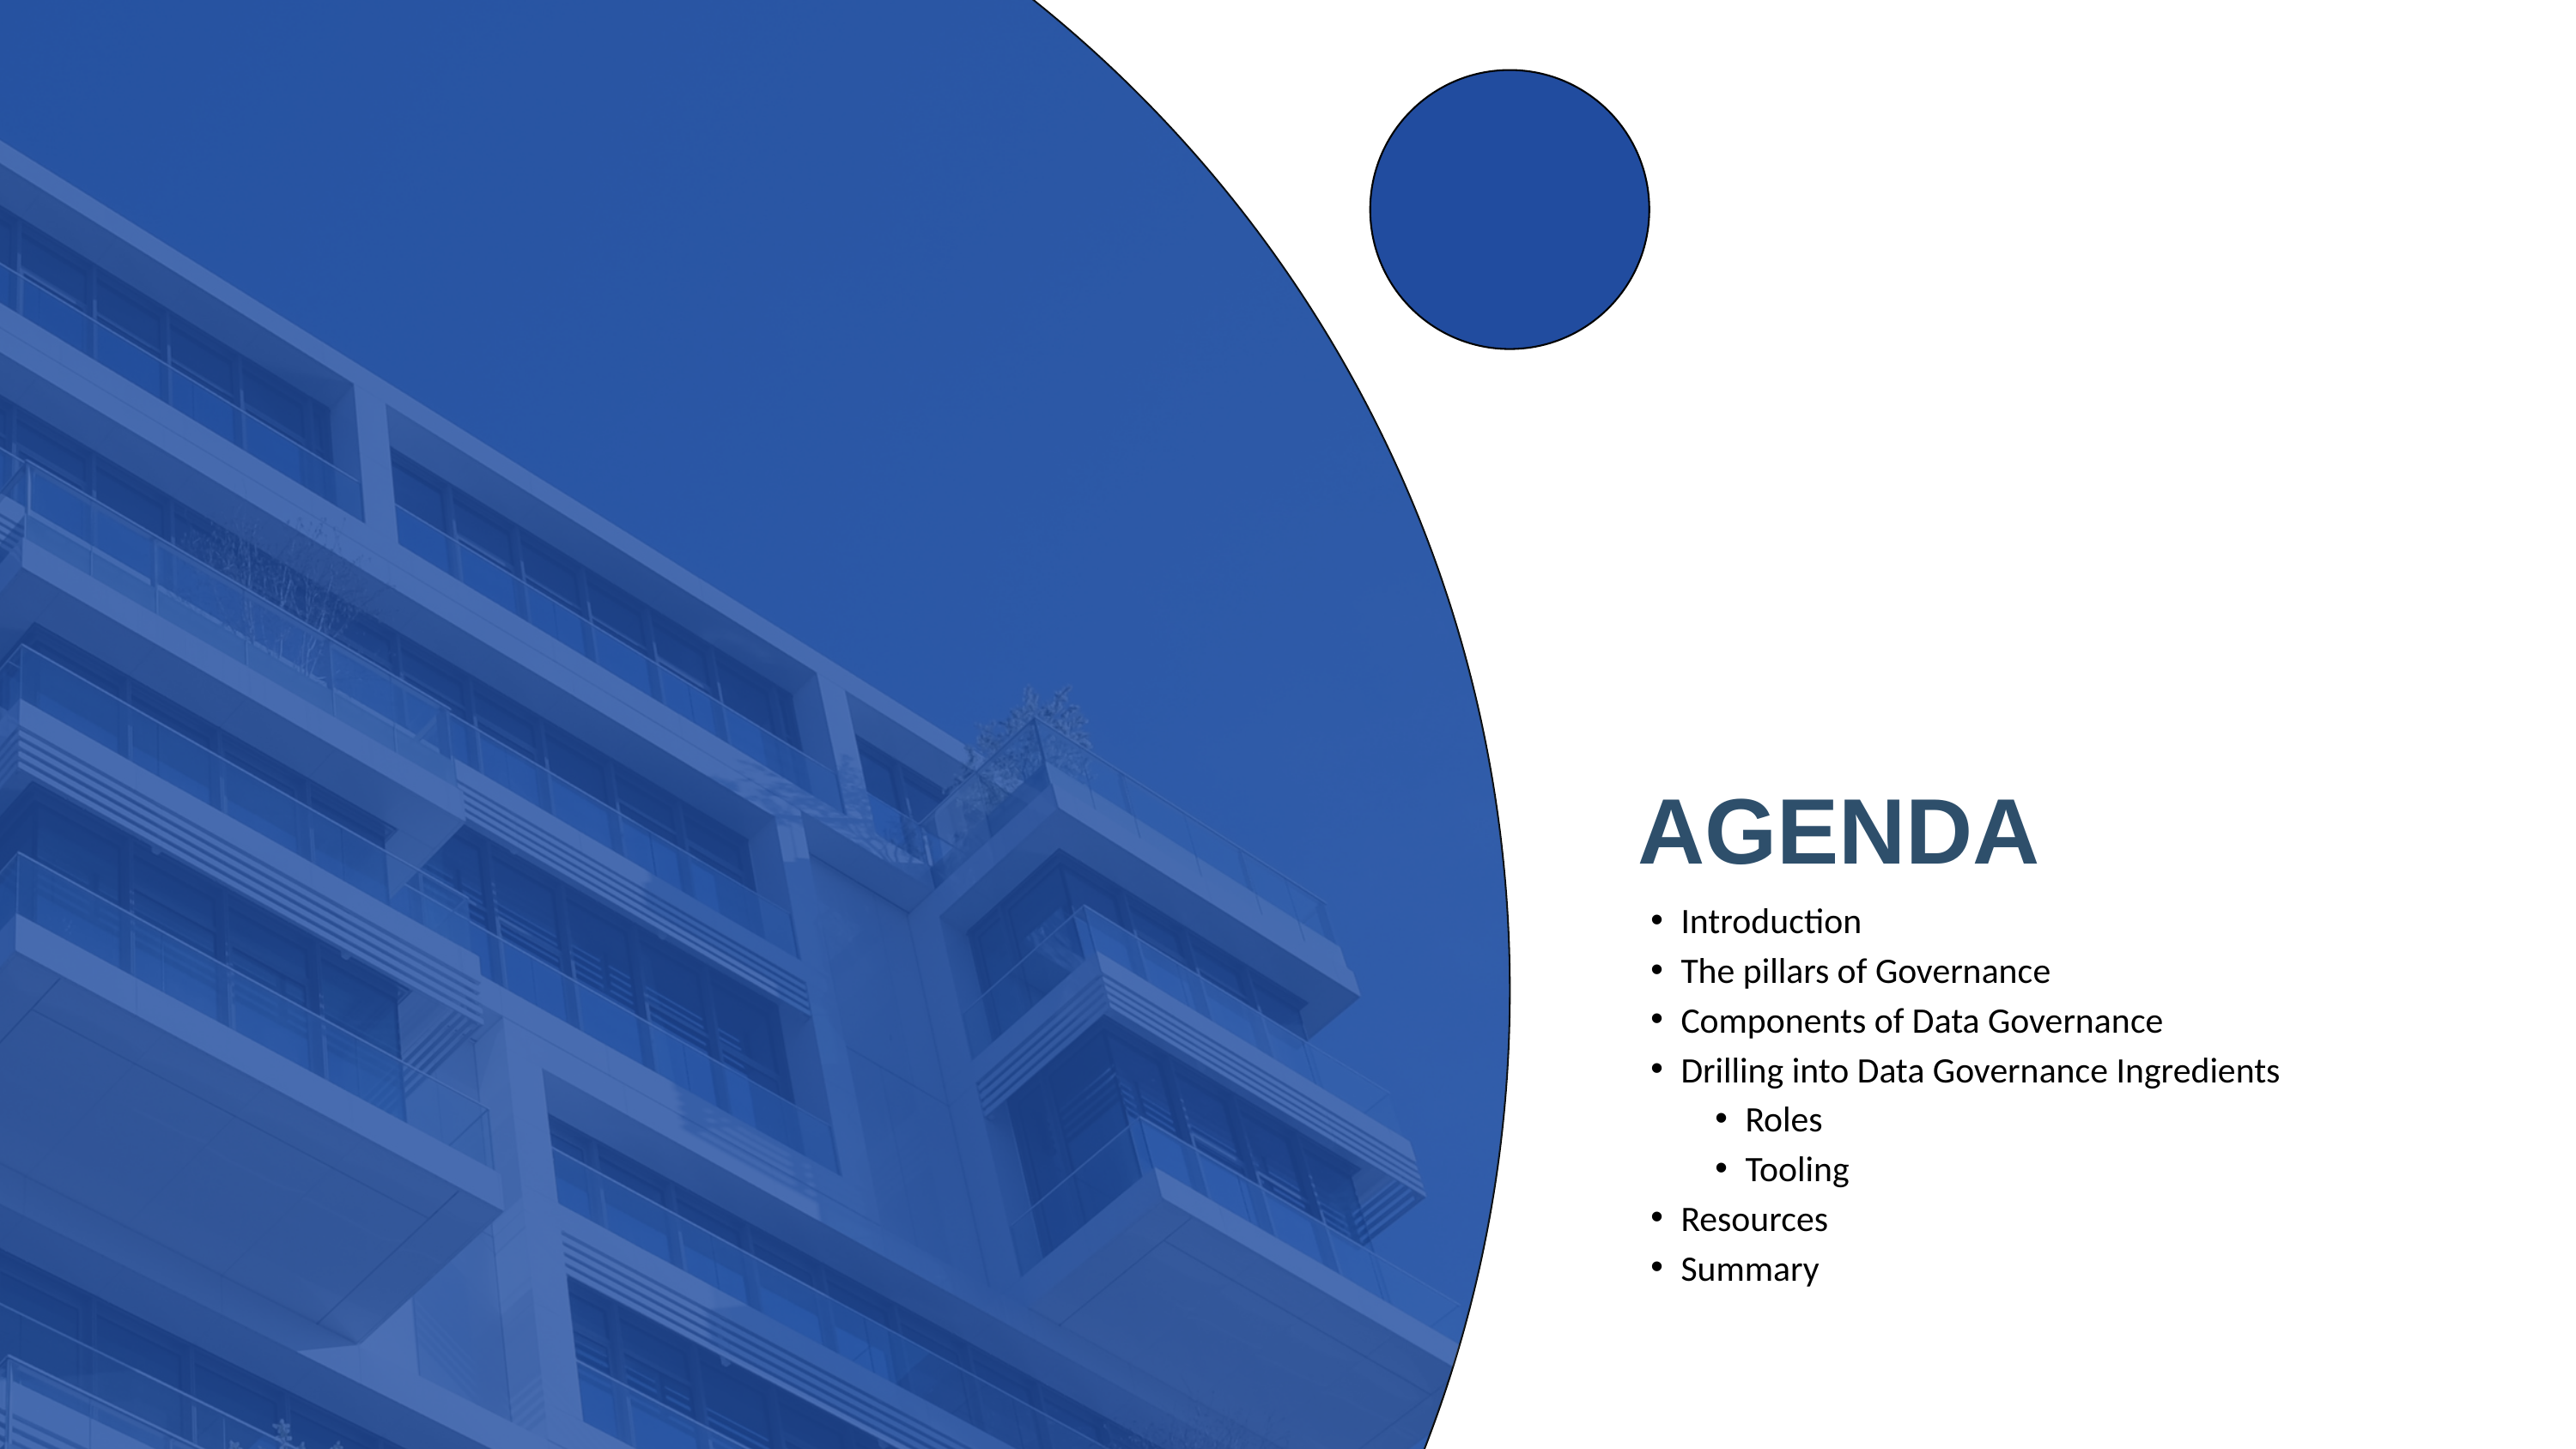

AGENDA
Introduction
The pillars of Governance
Components of Data Governance
Drilling into Data Governance Ingredients
Roles
Tooling
Resources
Summary